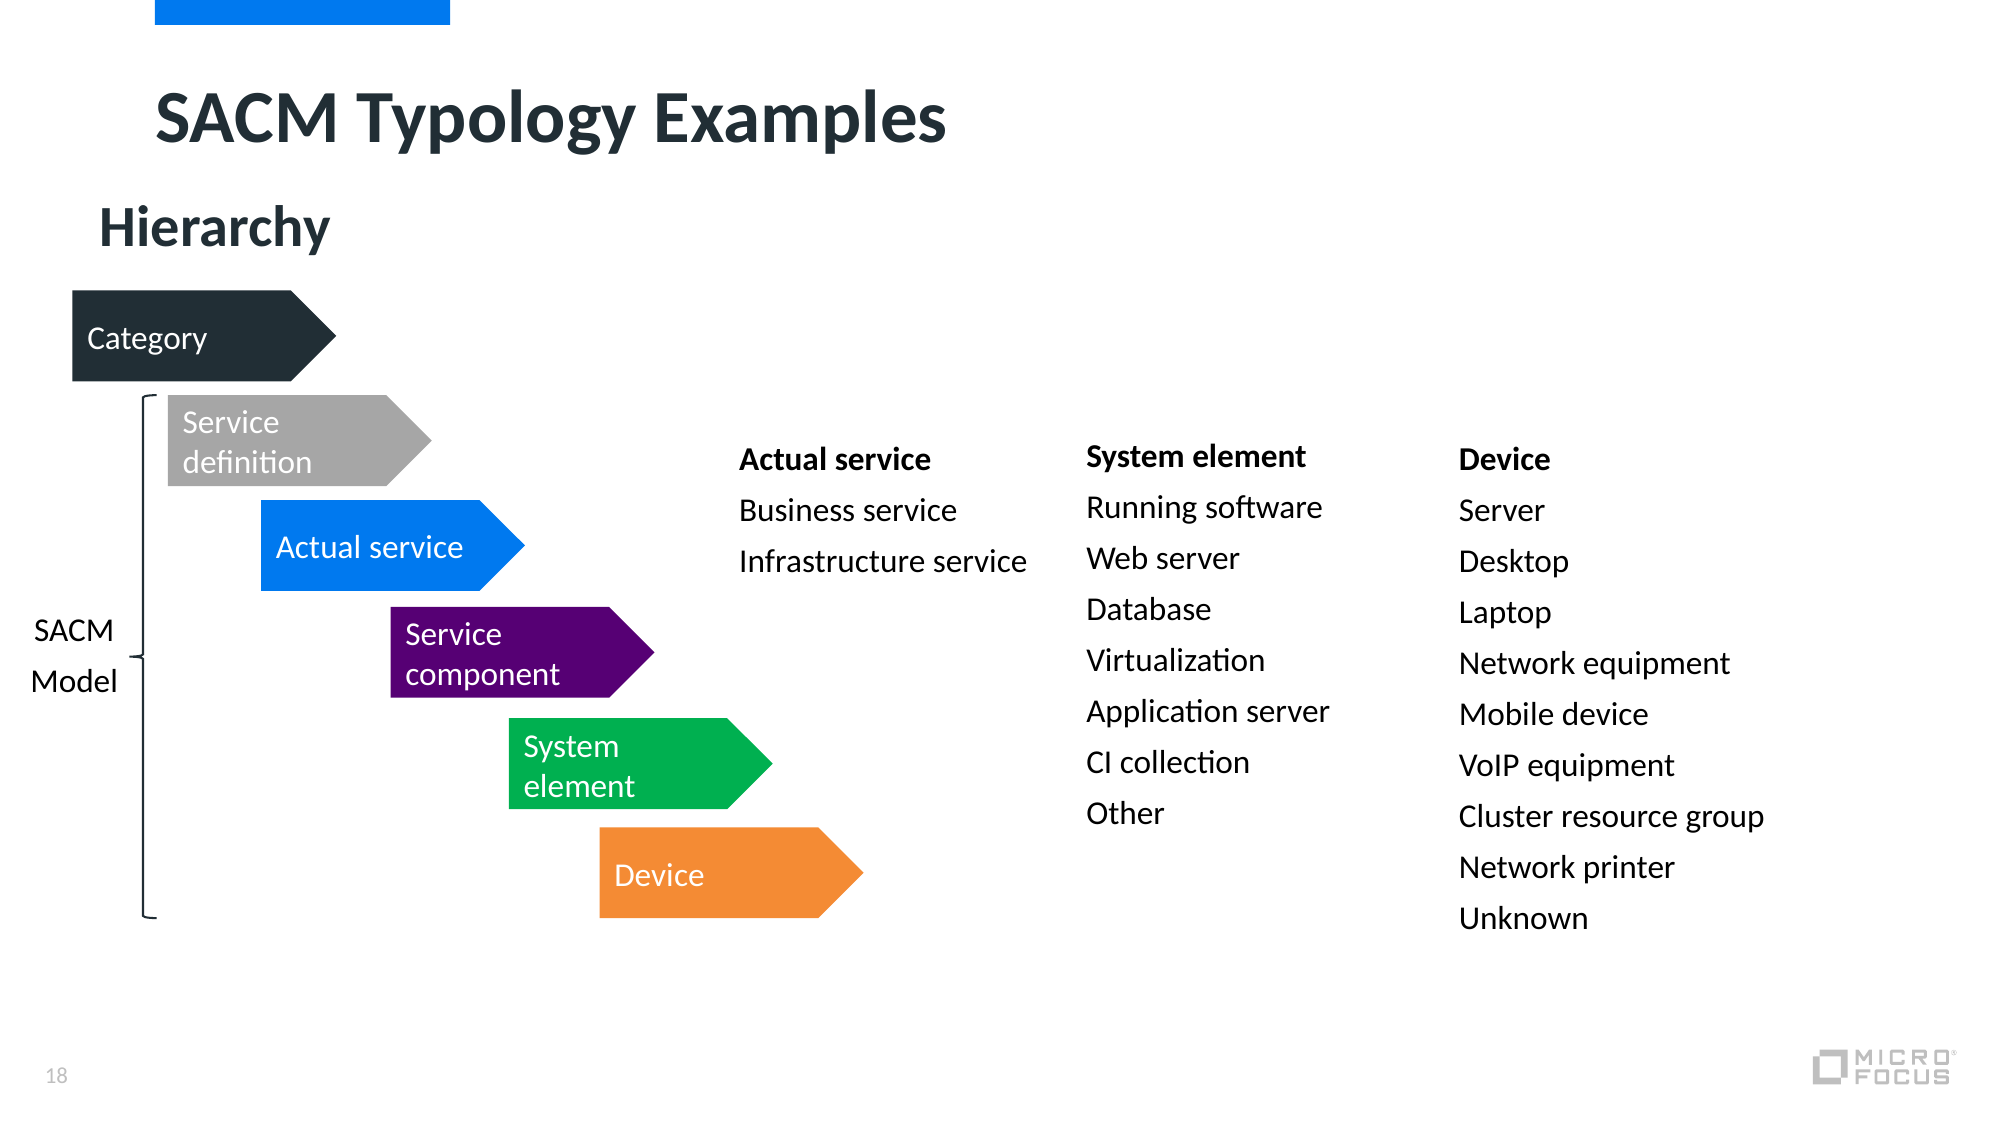

# SACM Typology Examples
Hierarchy
Category

Service definition
System element
Running software
Web server
Database
Virtualization
Application server
CI collection
Other
Actual service
Business service
Infrastructure service
Device
Server
Desktop
Laptop
Network equipment
Mobile device
VoIP equipment
Cluster resource group
Network printer
Unknown
Actual service
SACM
Model
Service component
System element
Device
18